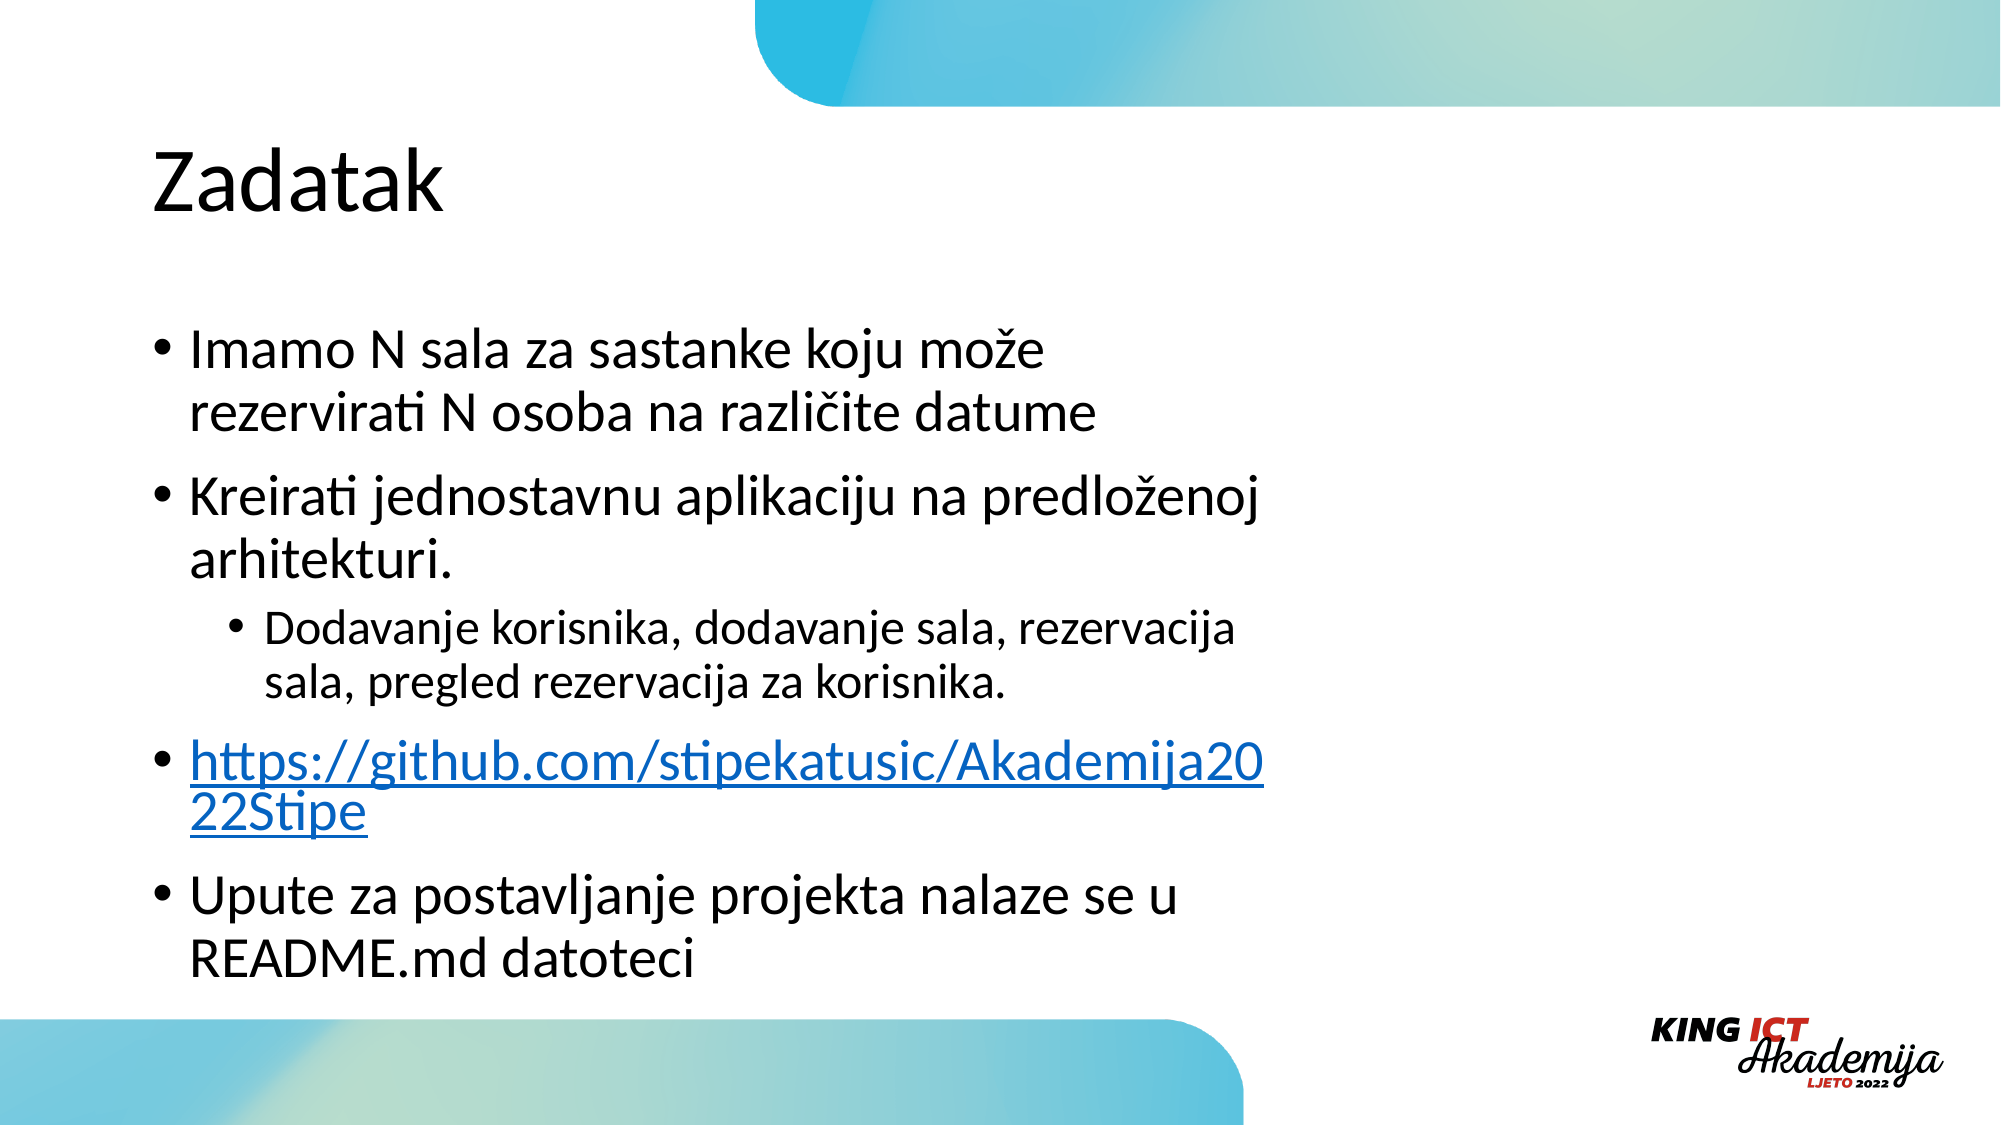

# Zadatak
Imamo N sala za sastanke koju može rezervirati N osoba na različite datume
Kreirati jednostavnu aplikaciju na predloženoj arhitekturi.
Dodavanje korisnika, dodavanje sala, rezervacija sala, pregled rezervacija za korisnika.
https://github.com/stipekatusic/Akademija2022Stipe
Upute za postavljanje projekta nalaze se u README.md datoteci